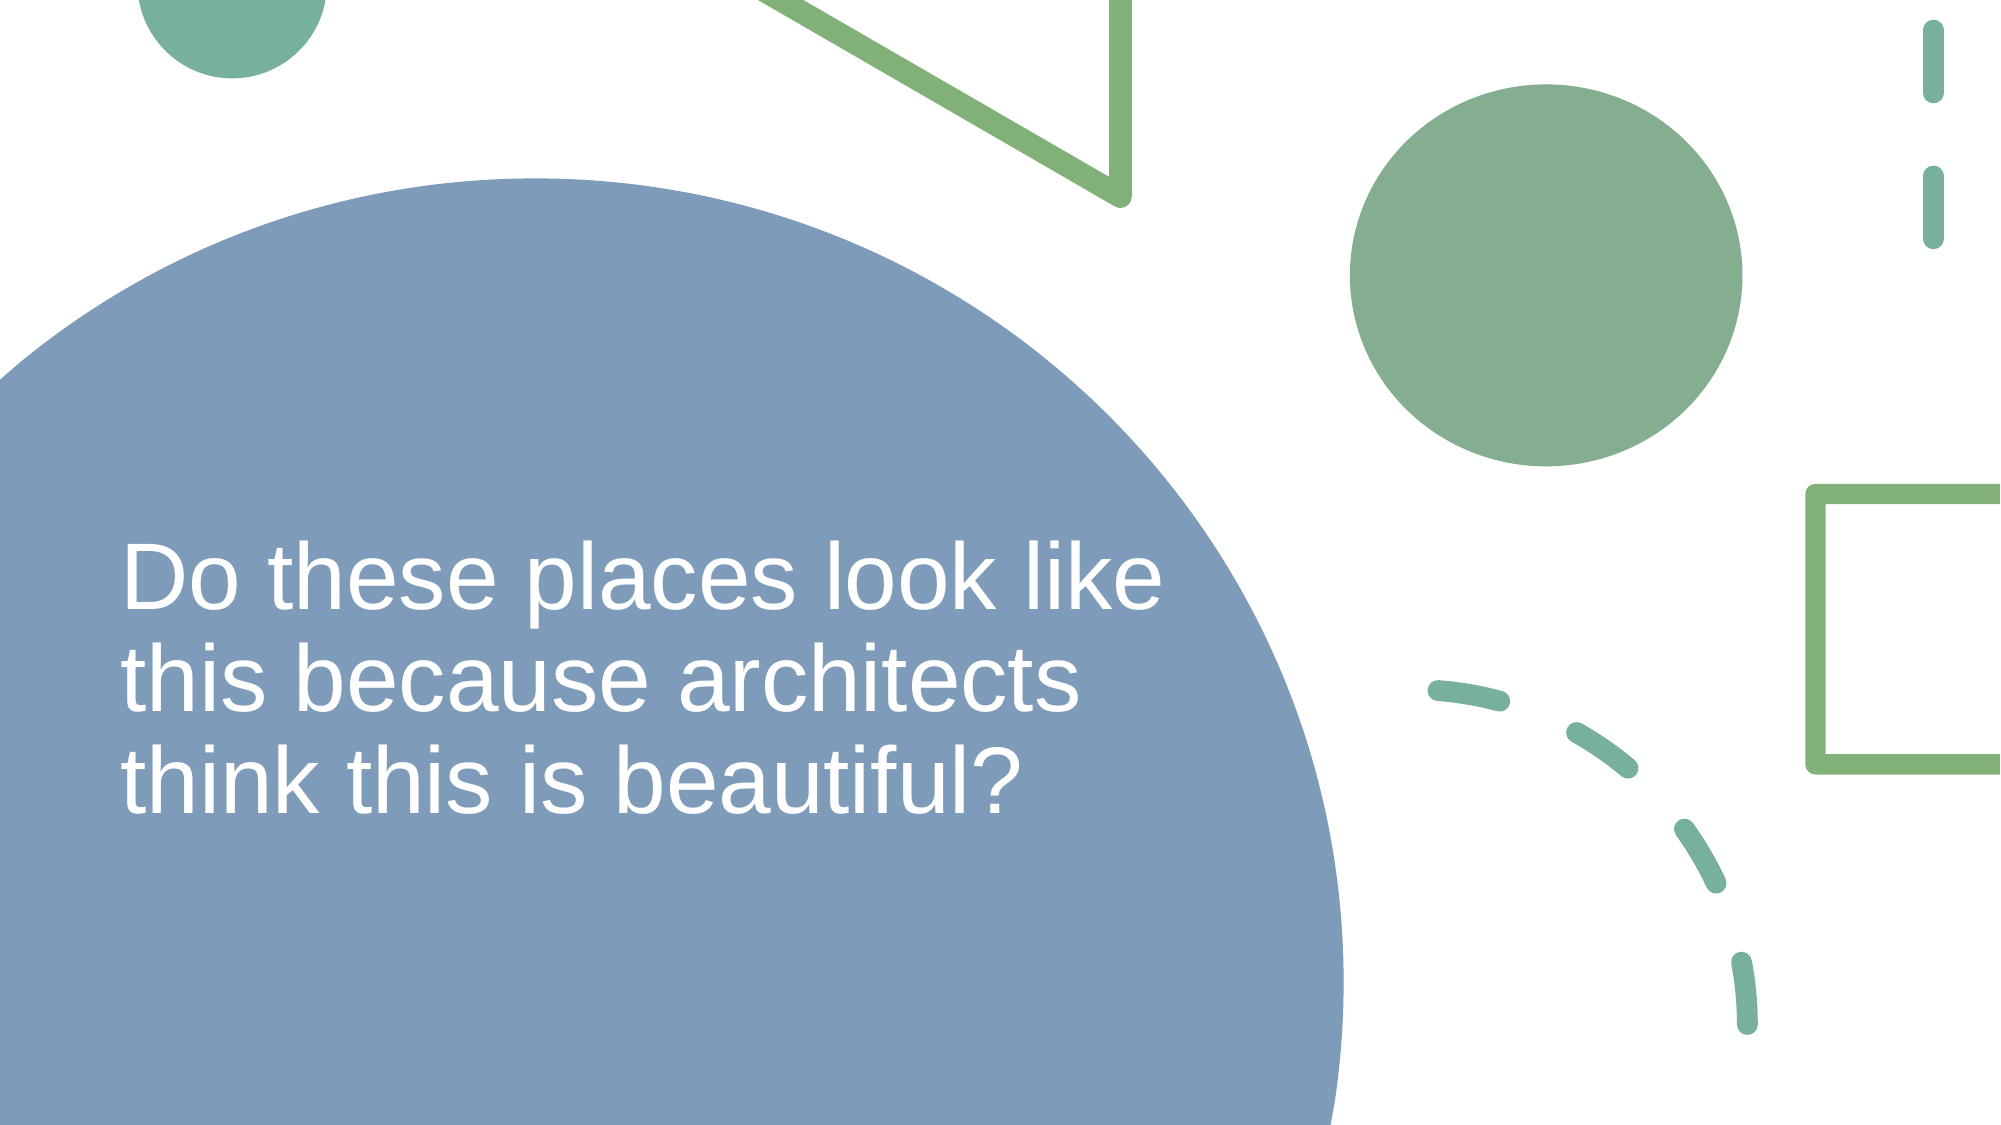

# Do these places look like this because architects think this is beautiful?